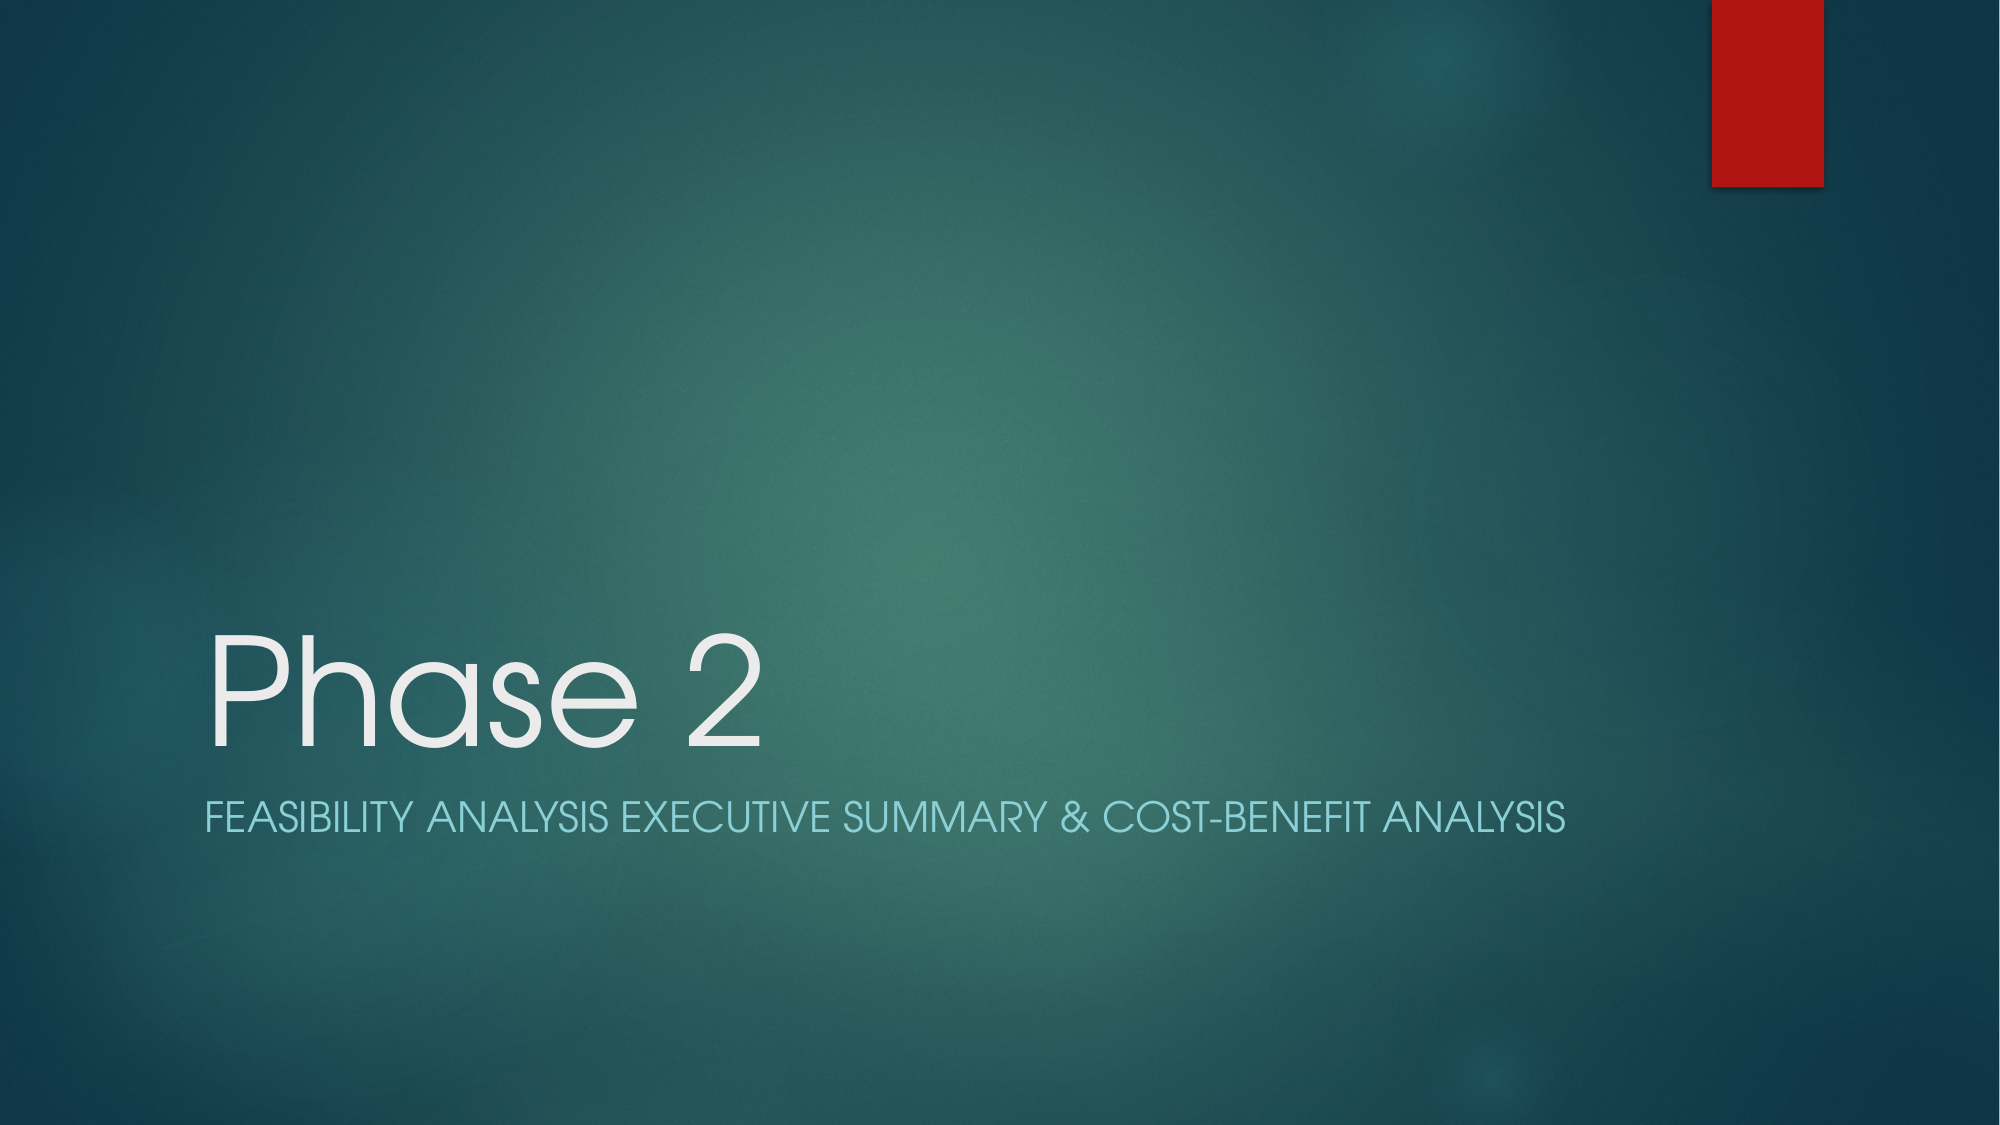

# Phase 2
Feasibility Analysis Executive Summary & Cost-Benefit Analysis